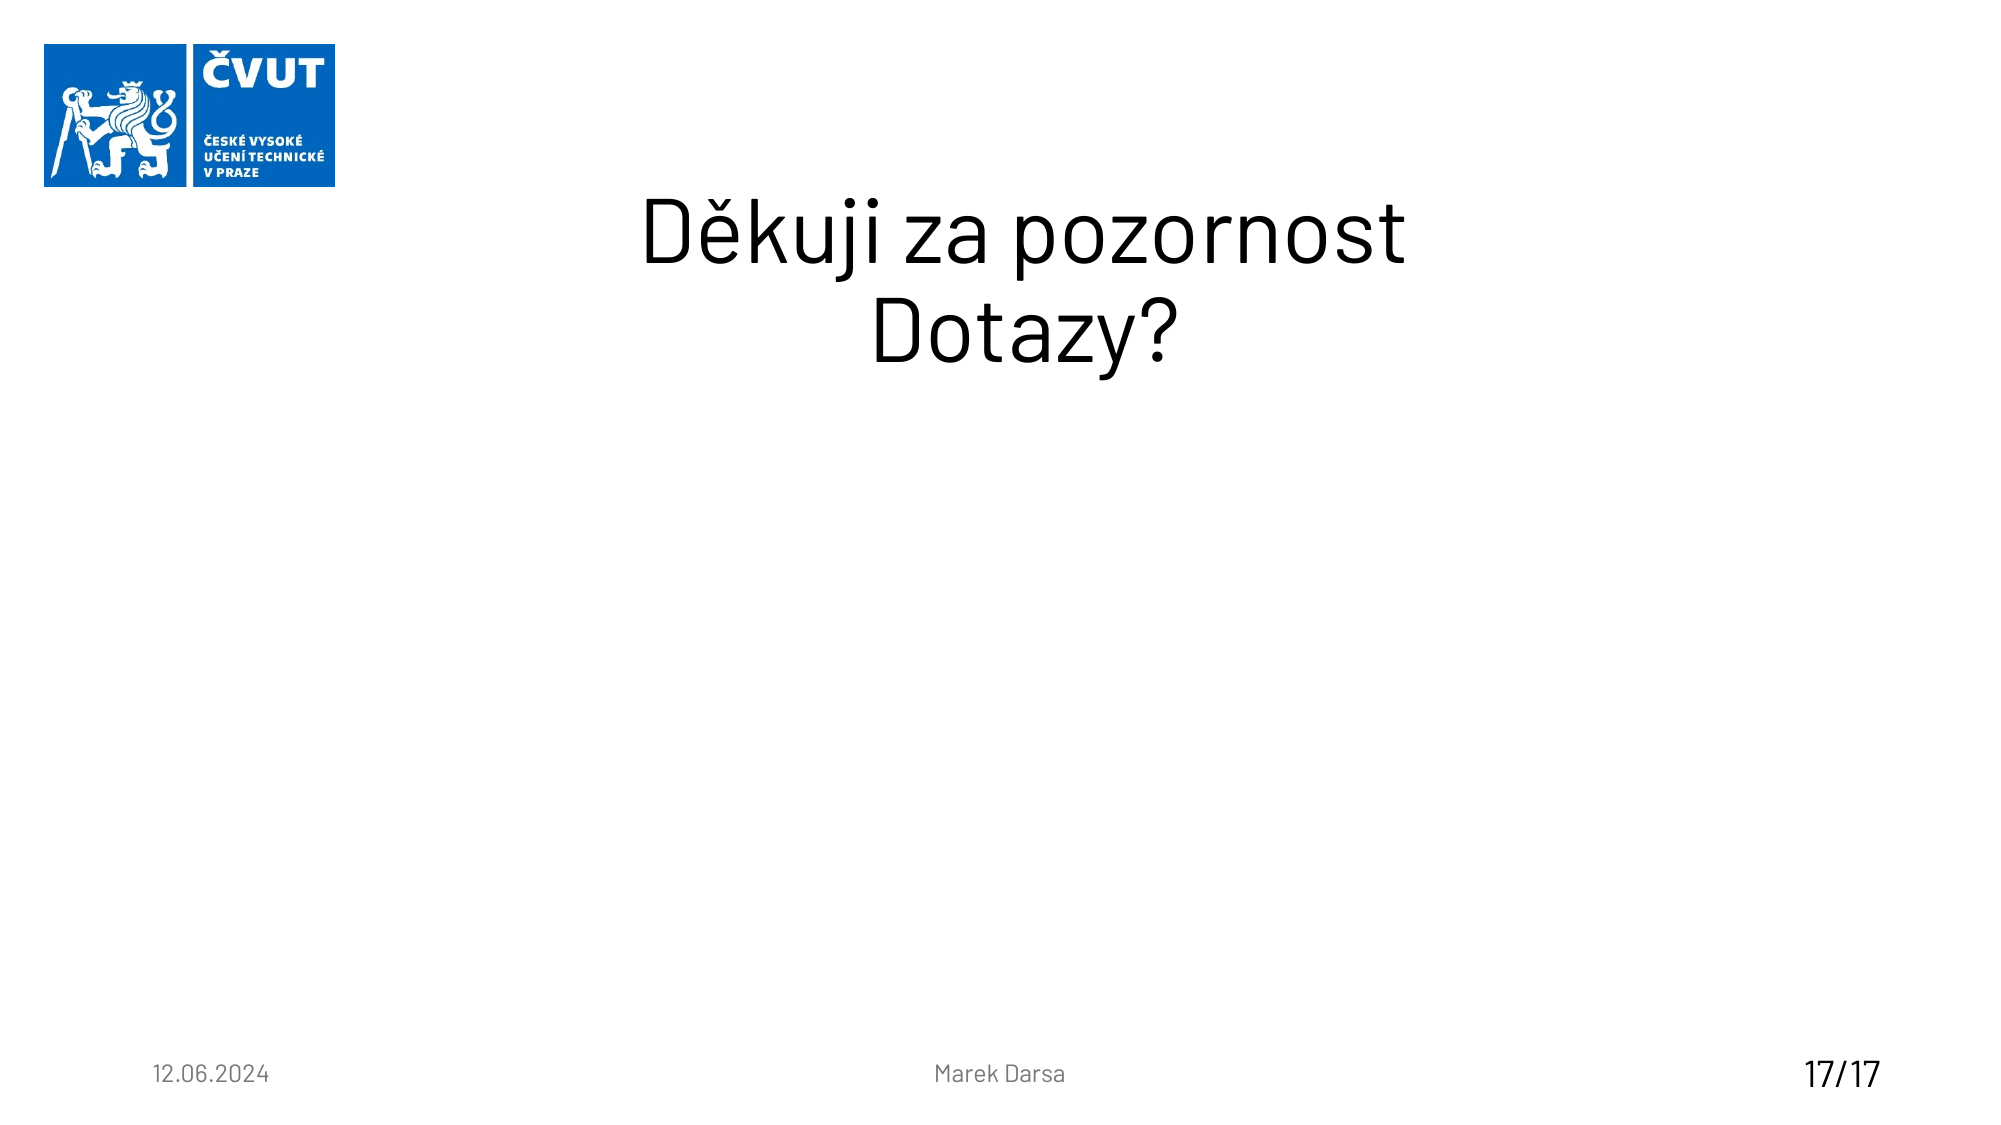

# Děkuji za pozornost Dotazy?

12.06.2024
Marek Darsa